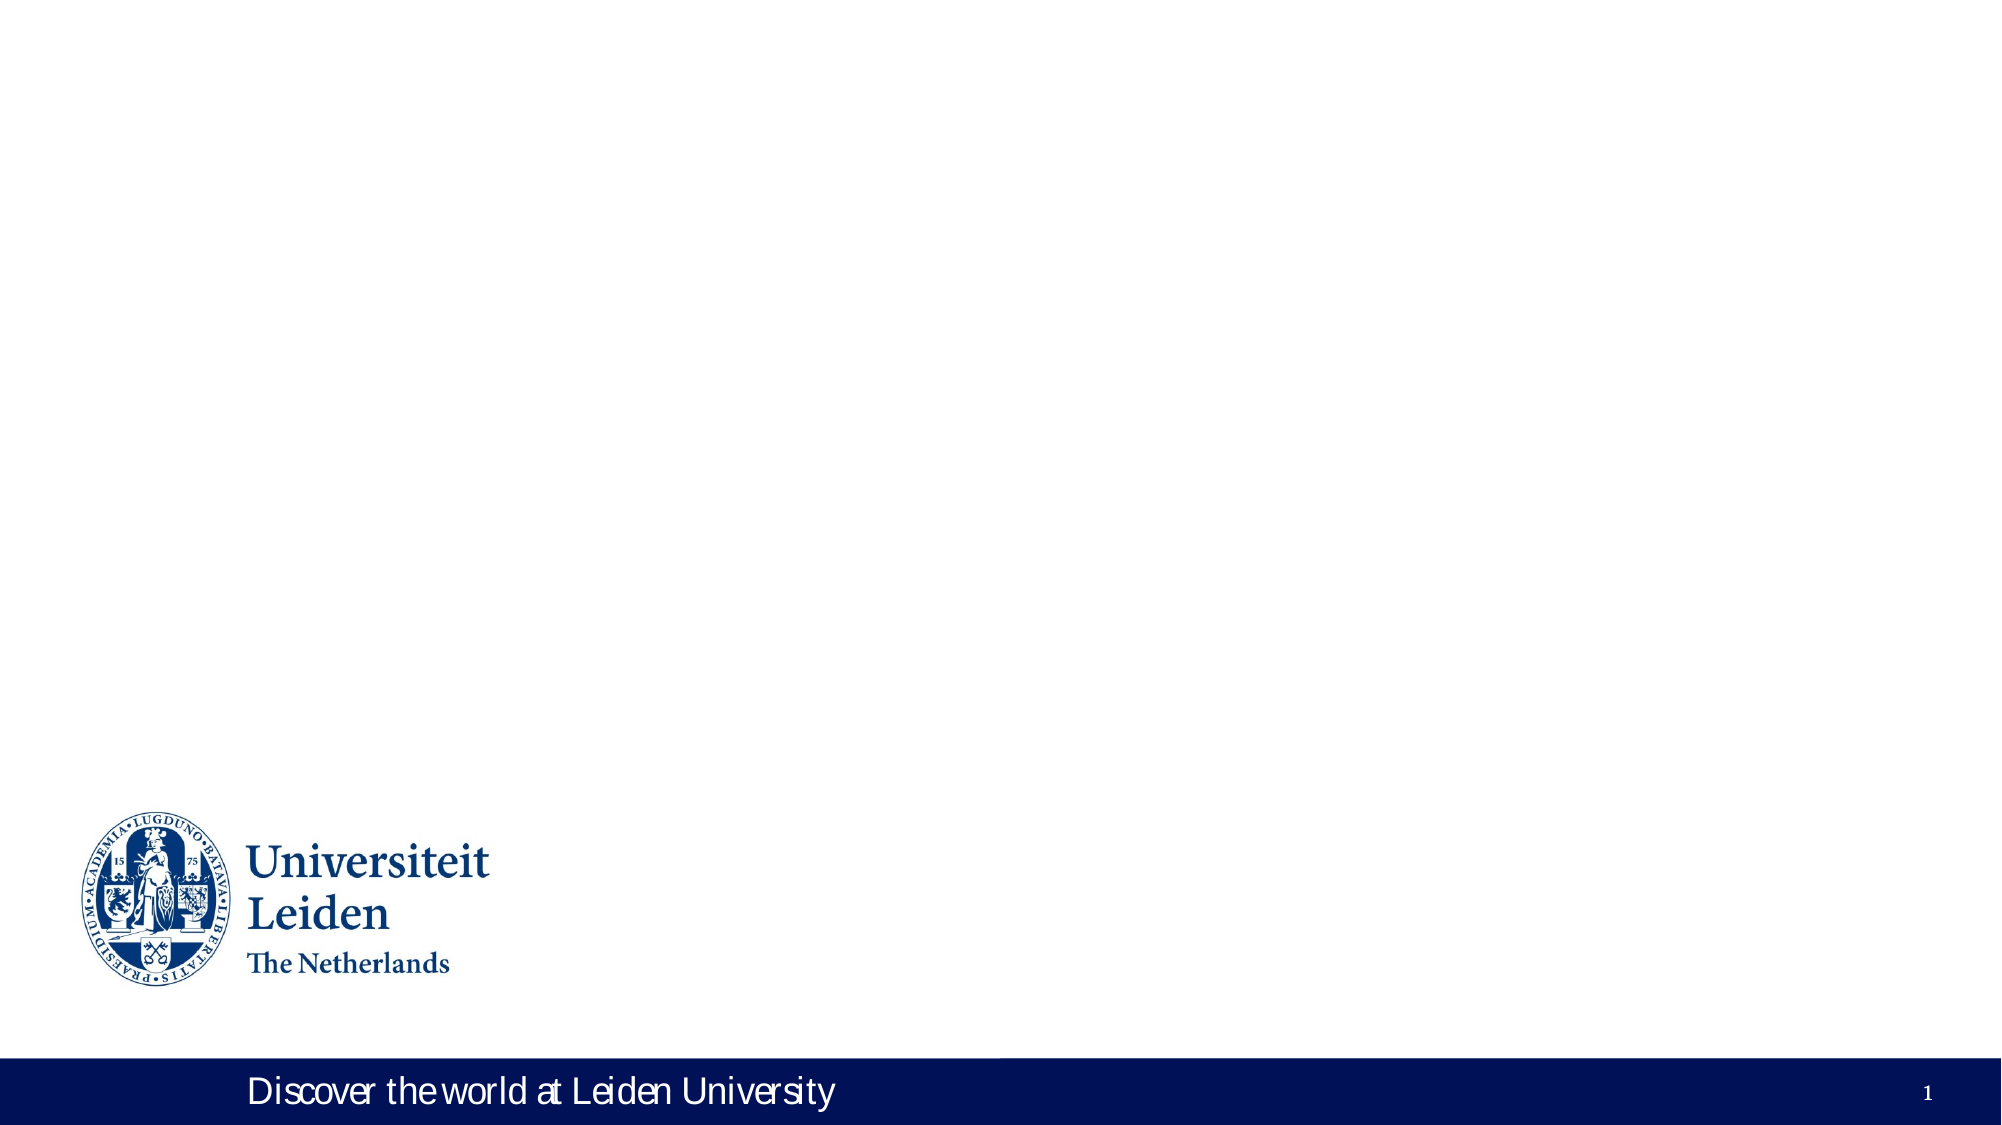

# Evolution of gas in open star clusters
By: Rick Dullaart, Rutger Rijnenberg and Wouter van Tol
1